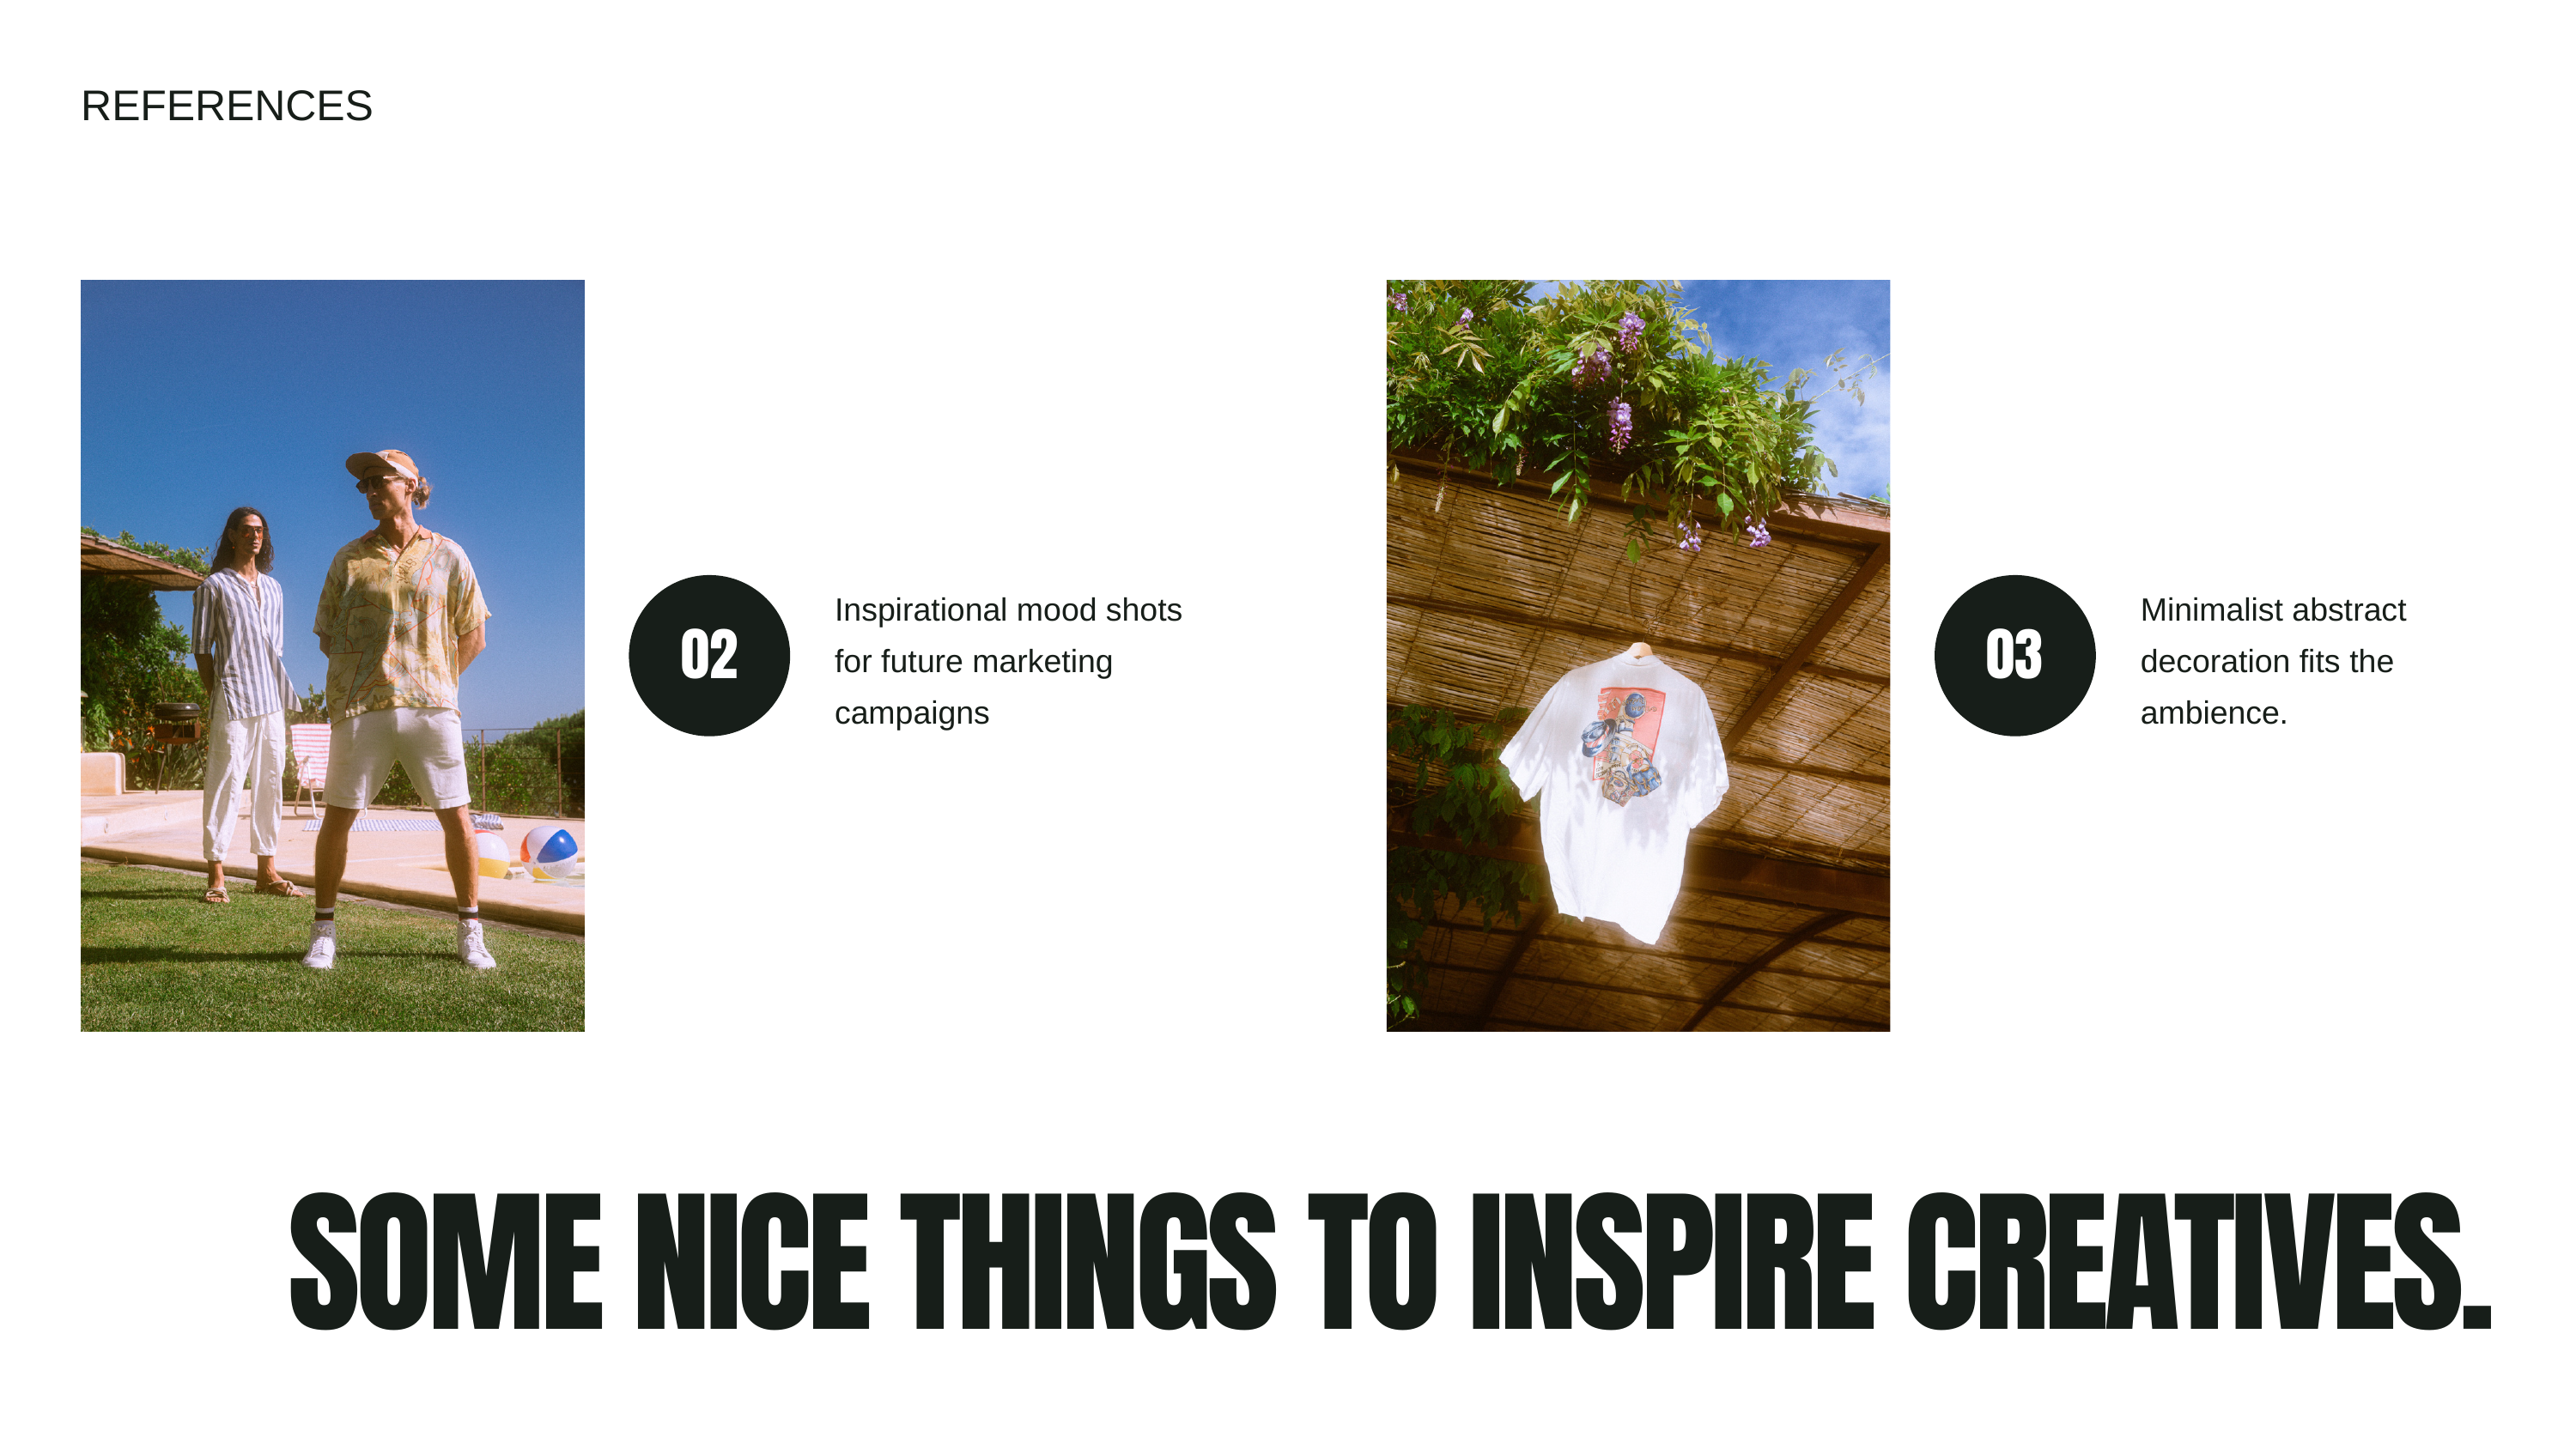

REFERENCES

02

03
Inspirational mood shots for future marketing campaigns
Minimalist abstract decoration fits the ambience.
SOME NICE THINGS TO INSPIRE CREATIVES.